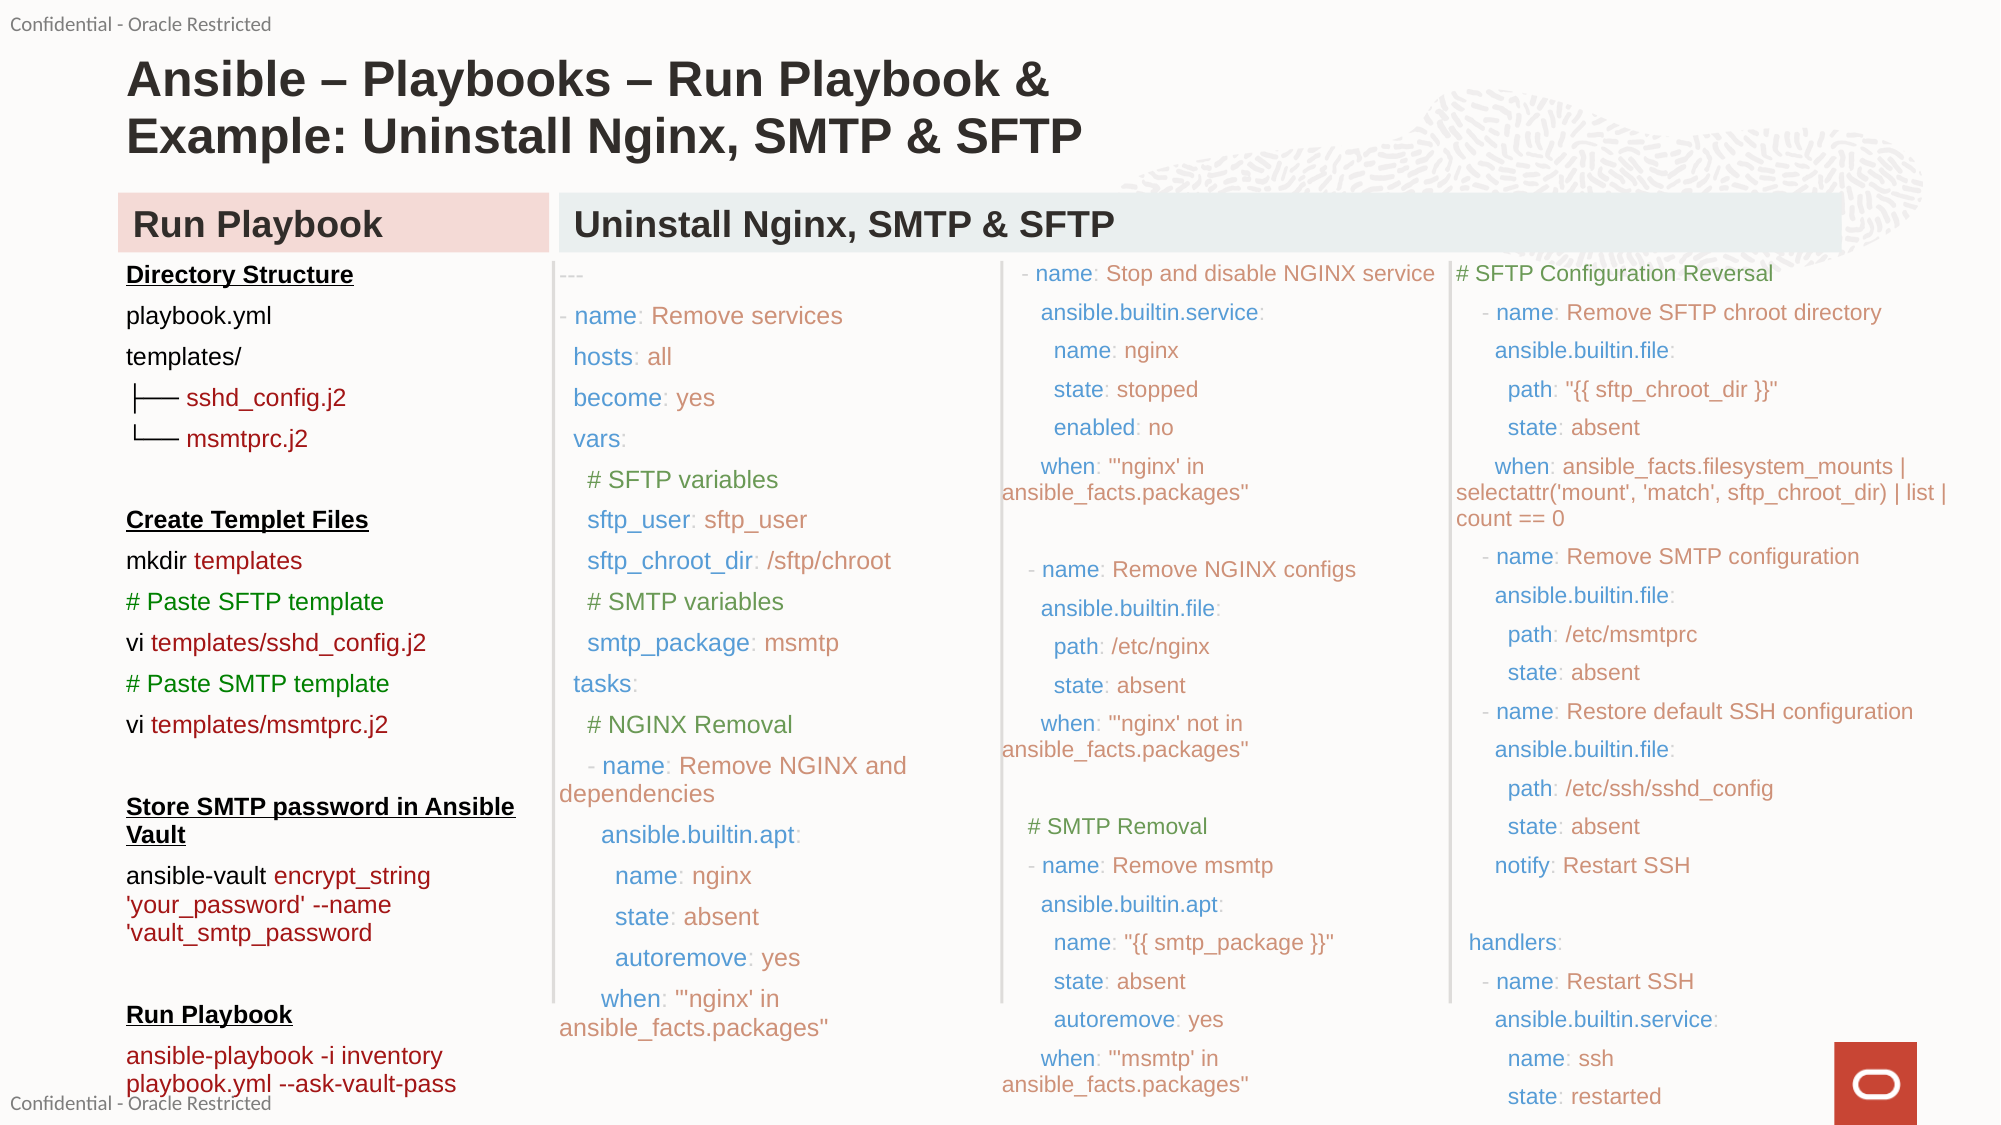

# Ansible – Playbooks – Run Playbook & Example: Uninstall Nginx, SMTP & SFTP
Run Playbook
Uninstall Nginx, SMTP & SFTP
Directory Structure
playbook.yml
templates/
├── sshd_config.j2
└── msmtprc.j2

Create Templet Files
mkdir templates
# Paste SFTP template
vi templates/sshd_config.j2
# Paste SMTP template
vi templates/msmtprc.j2

Store SMTP password in Ansible Vault
ansible-vault encrypt_string 'your_password' --name 'vault_smtp_password

Run Playbook
ansible-playbook -i inventory playbook.yml --ask-vault-pass

---
- name: Remove services
  hosts: all
  become: yes
  vars:
    # SFTP variables
    sftp_user: sftp_user
    sftp_chroot_dir: /sftp/chroot
    # SMTP variables
    smtp_package: msmtp
  tasks:
    # NGINX Removal
    - name: Remove NGINX and dependencies
      ansible.builtin.apt:
        name: nginx
        state: absent
        autoremove: yes
      when: "'nginx' in ansible_facts.packages"

   - name: Stop and disable NGINX service
      ansible.builtin.service:
        name: nginx
        state: stopped
        enabled: no
      when: "'nginx' in ansible_facts.packages"

    - name: Remove NGINX configs
      ansible.builtin.file:
        path: /etc/nginx
        state: absent
      when: "'nginx' not in ansible_facts.packages"

    # SMTP Removal
    - name: Remove msmtp
      ansible.builtin.apt:
        name: "{{ smtp_package }}"
        state: absent
        autoremove: yes
      when: "'msmtp' in ansible_facts.packages"

# SFTP Configuration Reversal
    - name: Remove SFTP chroot directory
      ansible.builtin.file:
        path: "{{ sftp_chroot_dir }}"
        state: absent
      when: ansible_facts.filesystem_mounts | selectattr('mount', 'match', sftp_chroot_dir) | list | count == 0
    - name: Remove SMTP configuration
      ansible.builtin.file:
        path: /etc/msmtprc
        state: absent
    - name: Restore default SSH configuration
      ansible.builtin.file:
        path: /etc/ssh/sshd_config
        state: absent
      notify: Restart SSH

  handlers:
    - name: Restart SSH
      ansible.builtin.service:
        name: ssh
        state: restarted